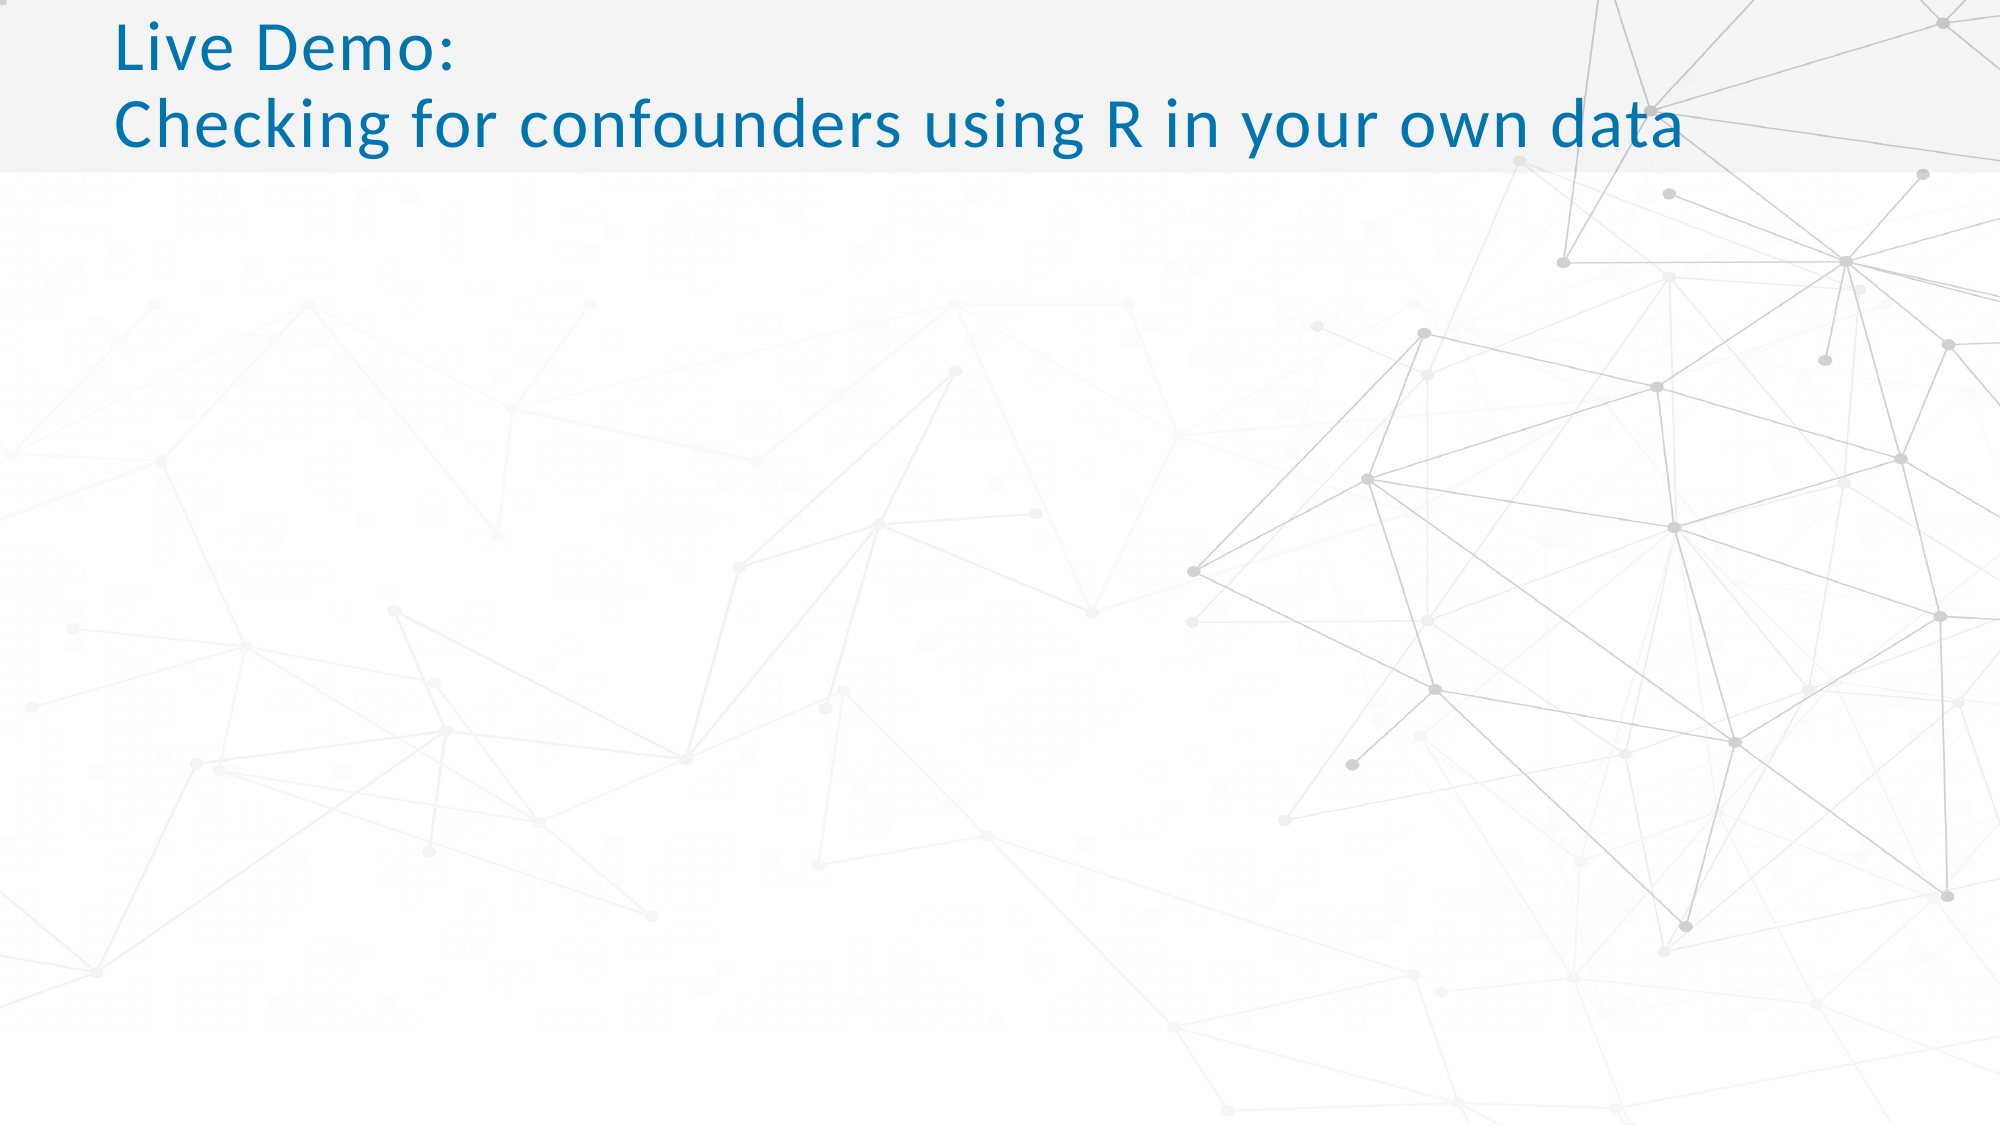

# Live Demo: Checking for confounders using R in your own data